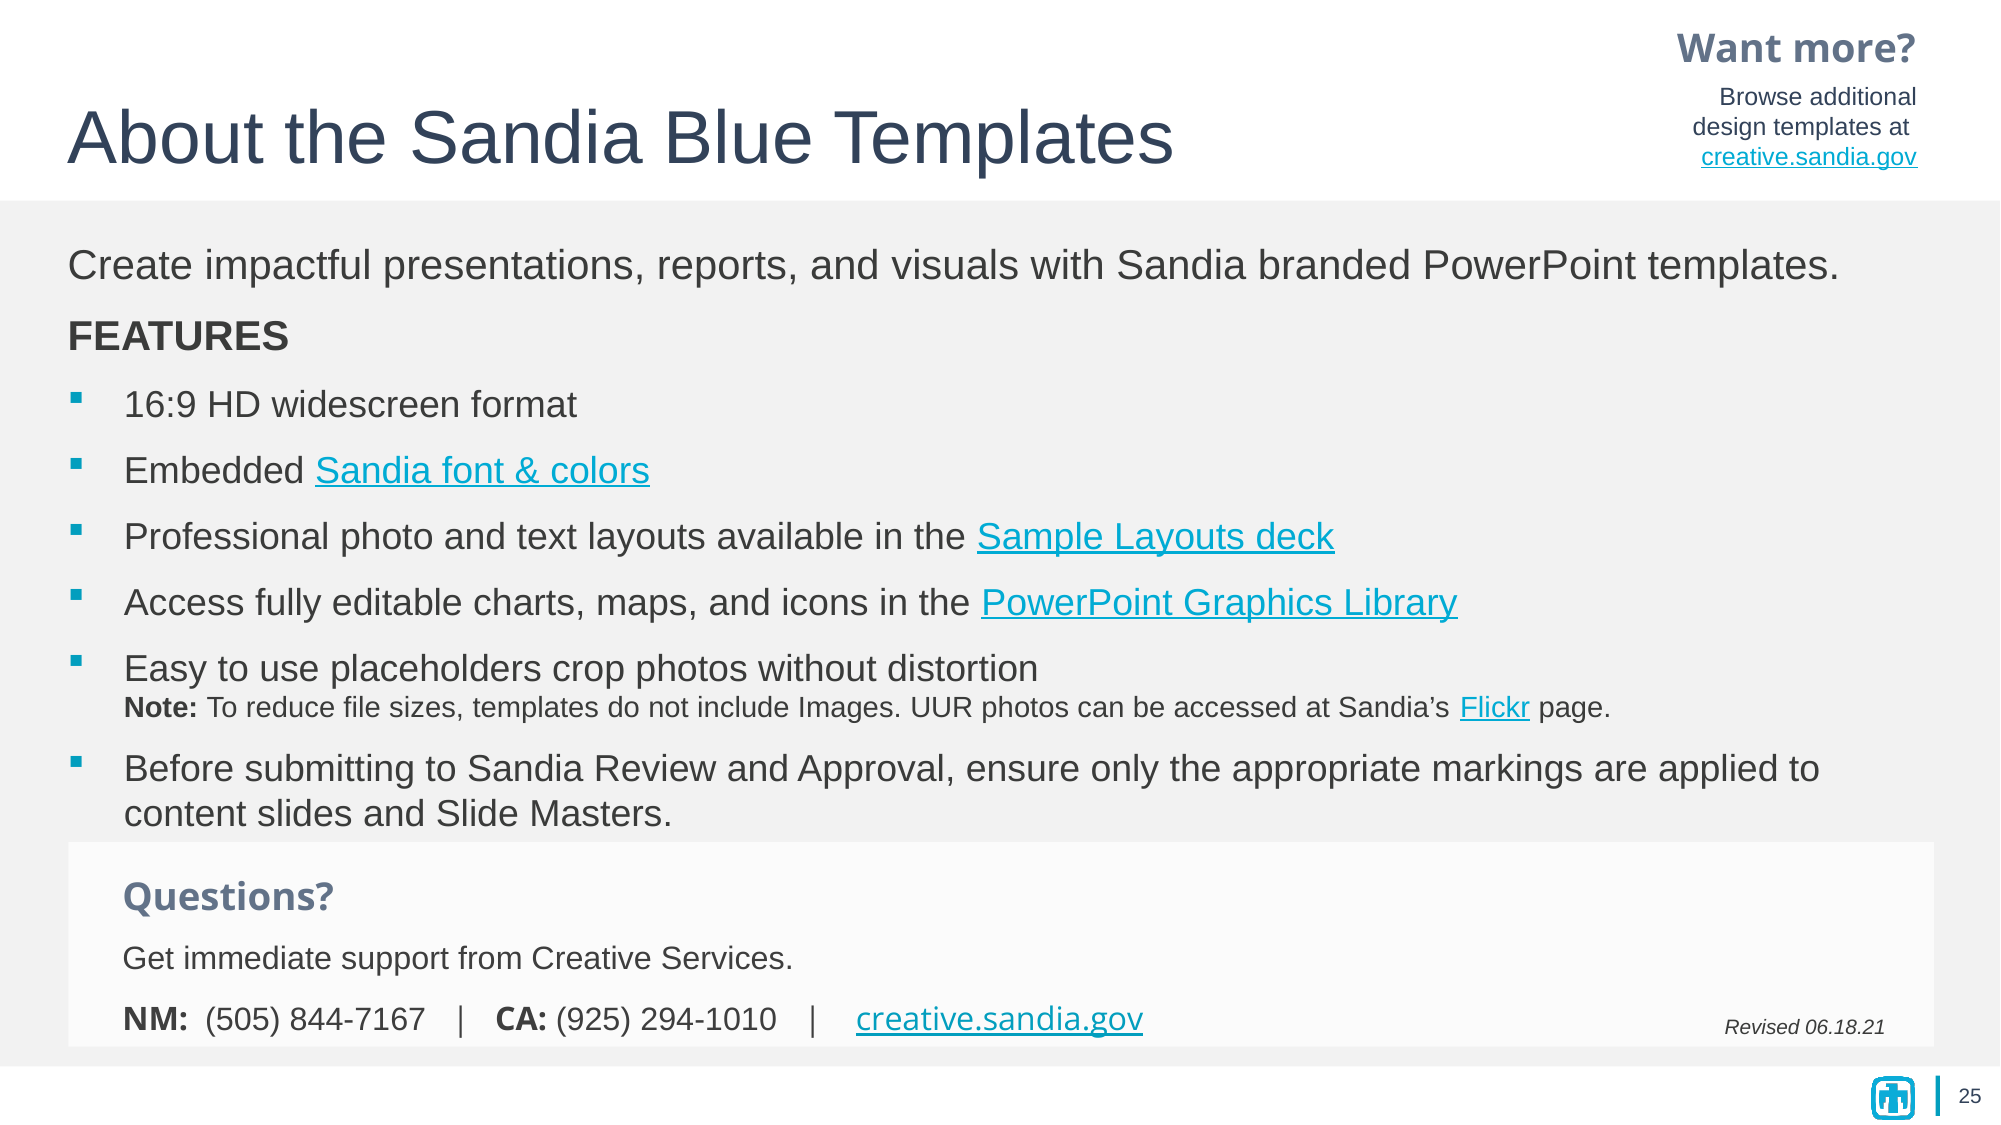

Want more?
# About the Sandia Blue Templates
Browse additional design templates at creative.sandia.gov
Create impactful presentations, reports, and visuals with Sandia branded PowerPoint templates.
FEATURES
16:9 HD widescreen format
Embedded Sandia font & colors
Professional photo and text layouts available in the Sample Layouts deck
Access fully editable charts, maps, and icons in the PowerPoint Graphics Library
Easy to use placeholders crop photos without distortion
Note: To reduce file sizes, templates do not include Images. UUR photos can be accessed at Sandia’s Flickr page.
Before submitting to Sandia Review and Approval, ensure only the appropriate markings are applied to content slides and Slide Masters.

Questions?
Get immediate support from Creative Services.
NM:  (505) 844-7167   |   CA: (925) 294-1010   |    creative.sandia.gov

Revised 06.18.21
25